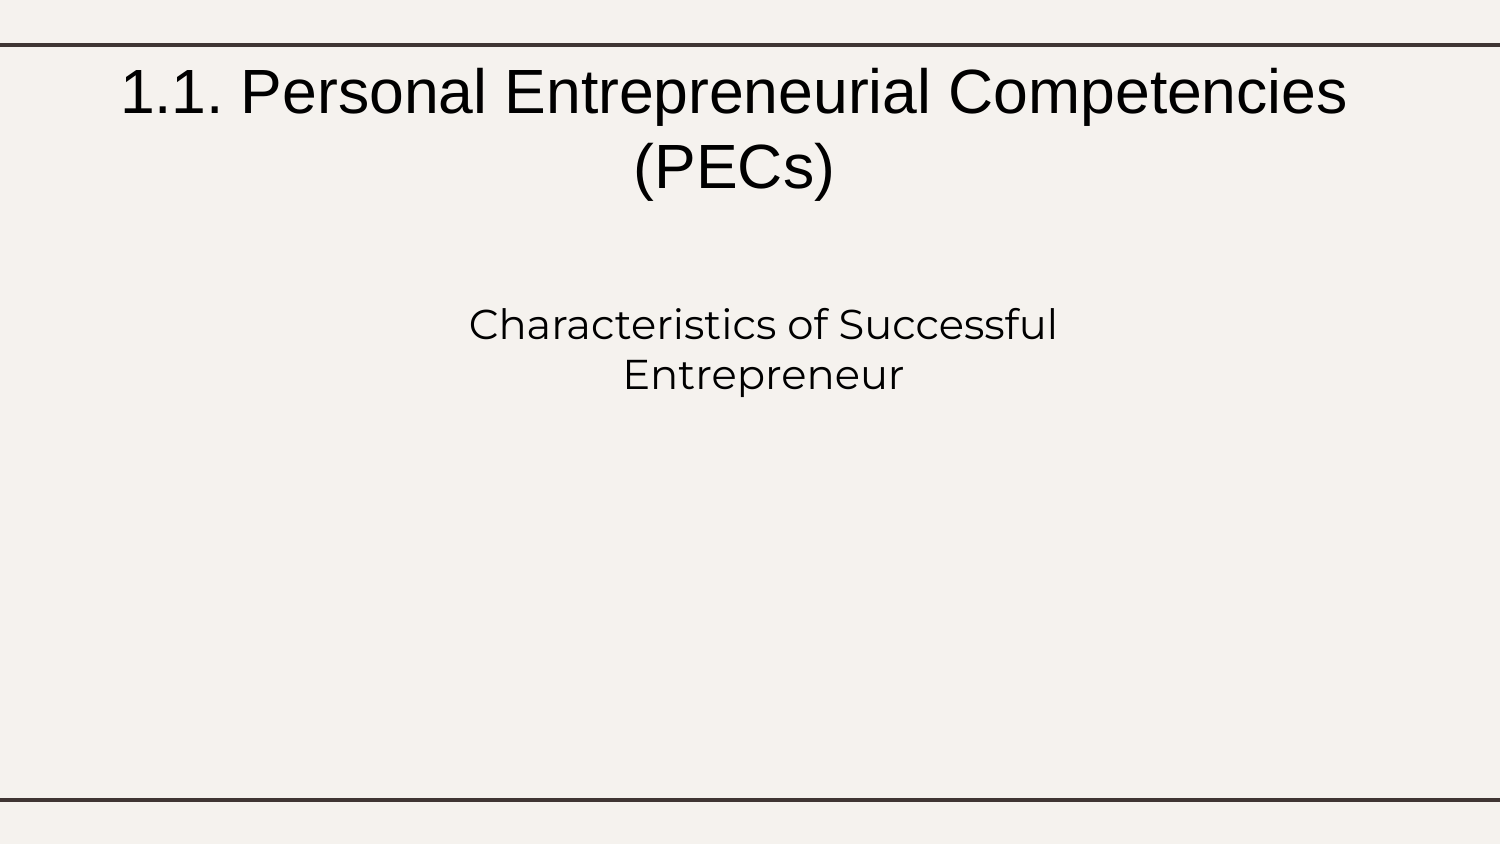

# 1.1. Personal Entrepreneurial Competencies (PECs)
Characteristics of Successful Entrepreneur